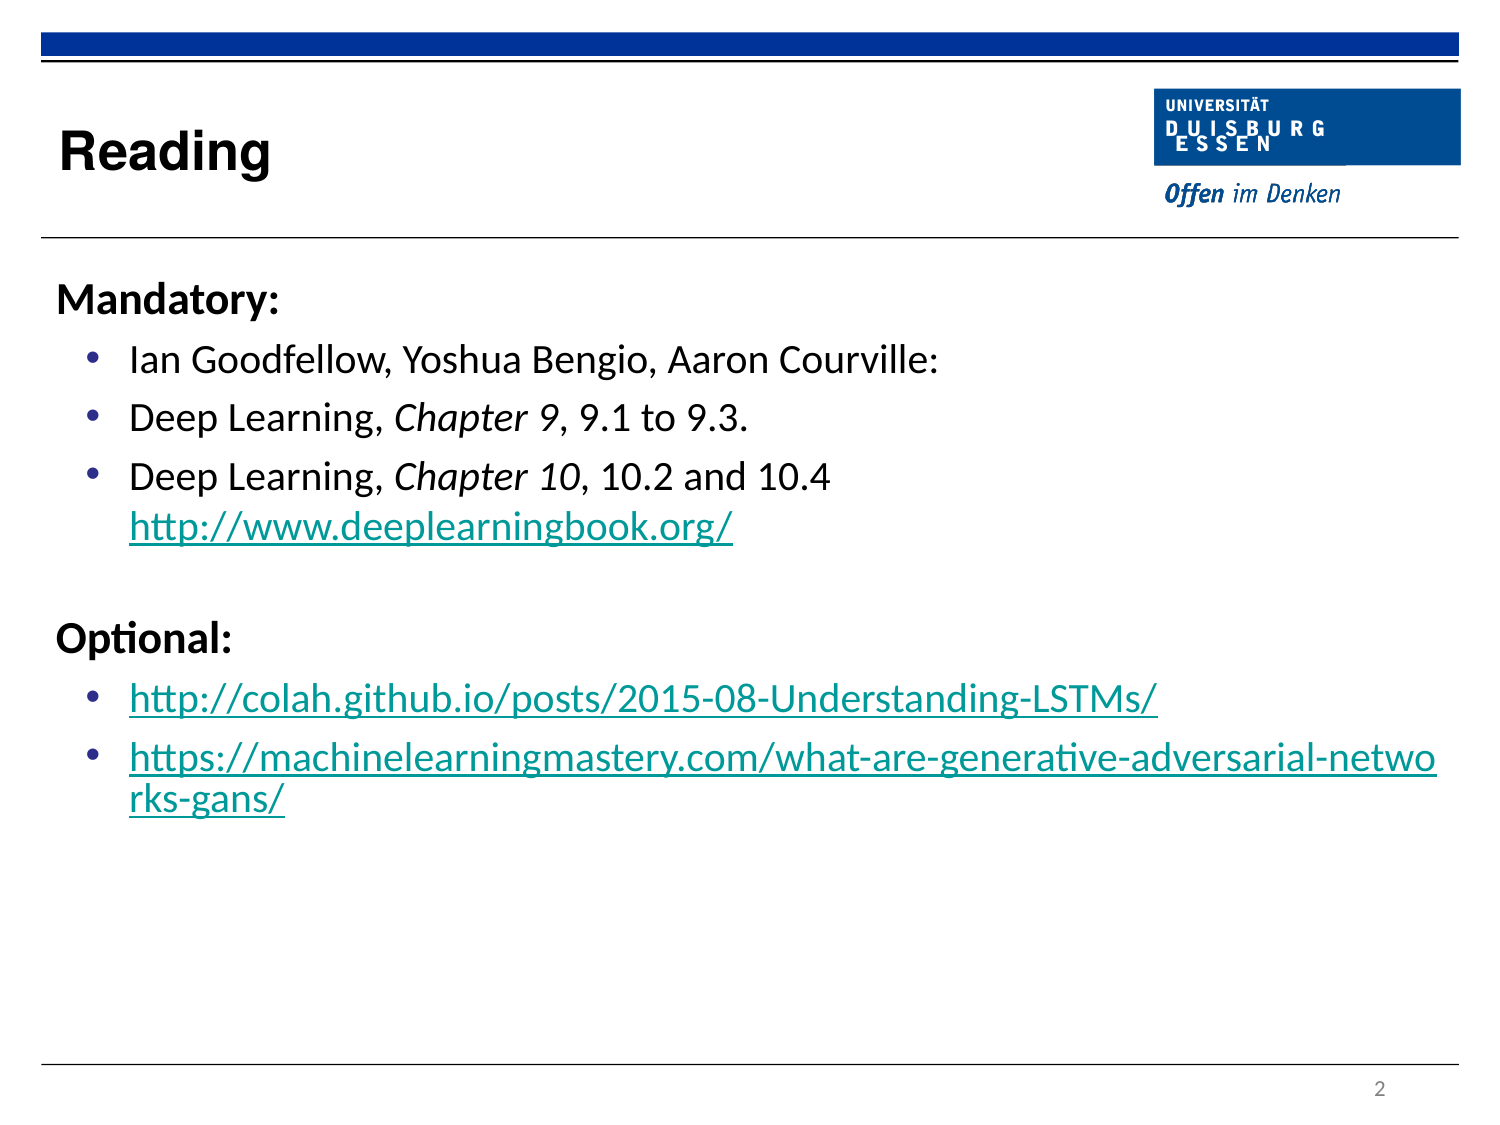

# Reading
Mandatory:
Ian Goodfellow, Yoshua Bengio, Aaron Courville:
Deep Learning, Chapter 9, 9.1 to 9.3.
Deep Learning, Chapter 10, 10.2 and 10.4
http://www.deeplearningbook.org/
Optional:
http://colah.github.io/posts/2015-08-Understanding-LSTMs/
https://machinelearningmastery.com/what-are-generative-adversarial-networks-gans/